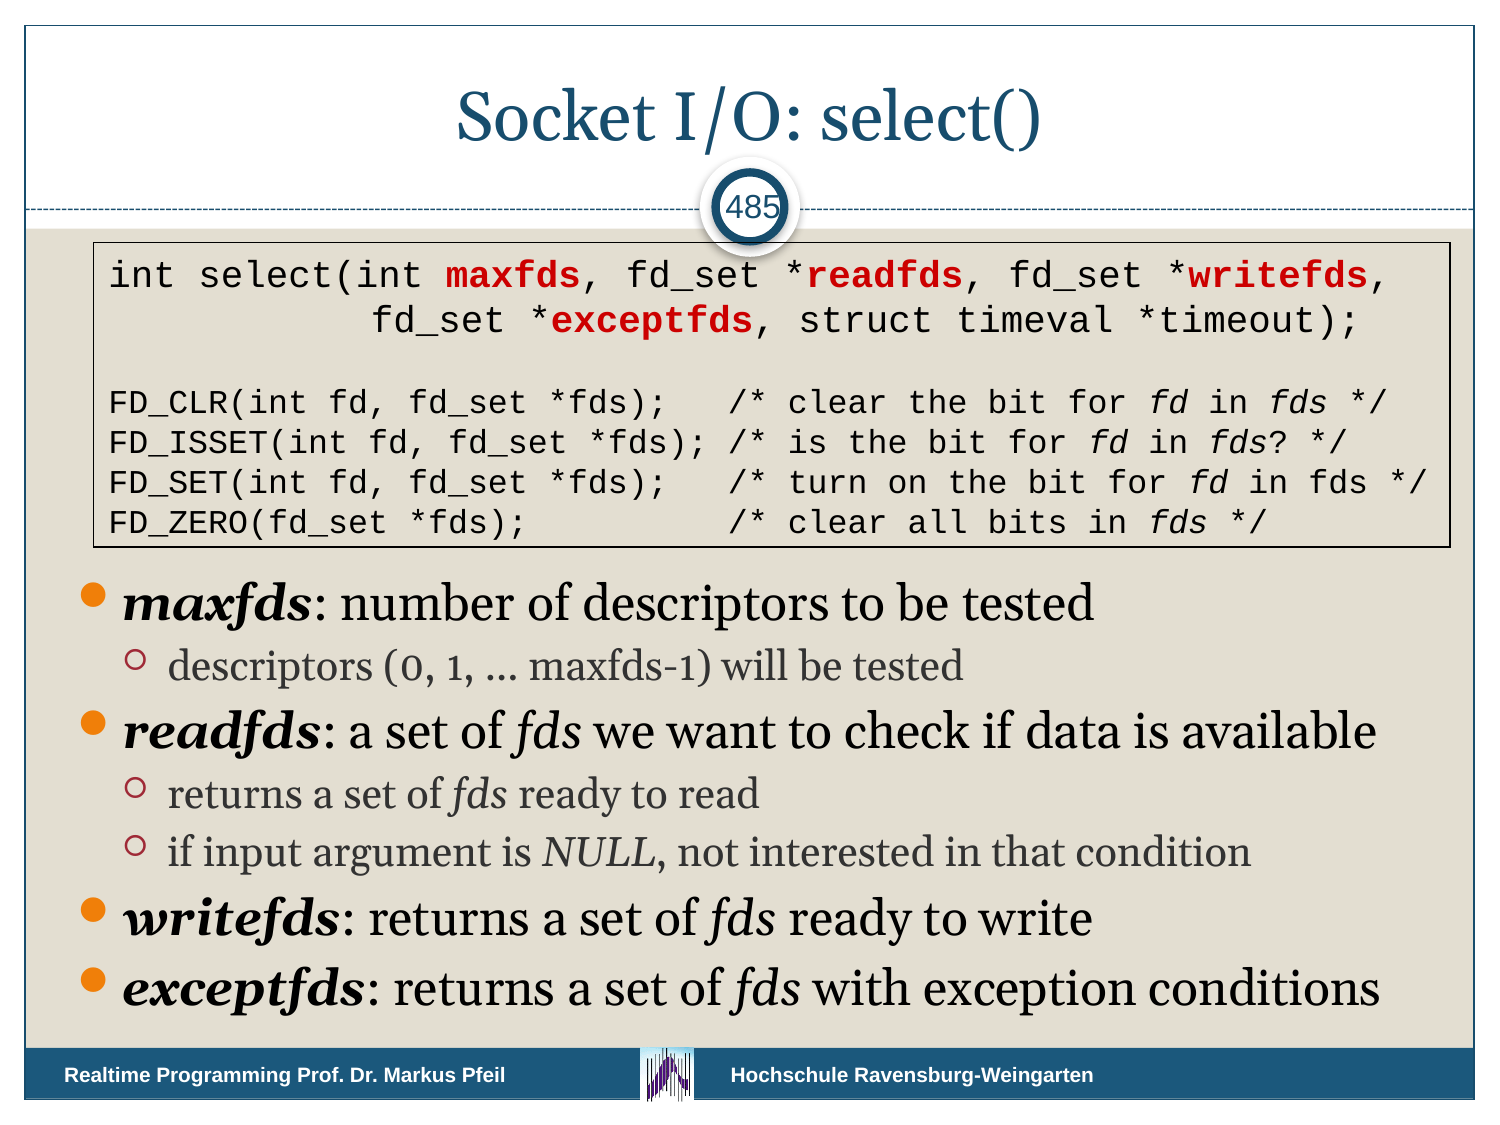

# Socket I/O: select()
485
int select(int maxfds, fd_set *readfds, fd_set *writefds,
	     fd_set *exceptfds, struct timeval *timeout);

FD_CLR(int fd, fd_set *fds);   /* clear the bit for fd in fds */
FD_ISSET(int fd, fd_set *fds); /* is the bit for fd in fds? */
FD_SET(int fd, fd_set *fds);   /* turn on the bit for fd in fds */
FD_ZERO(fd_set *fds);          /* clear all bits in fds */
maxfds: number of descriptors to be tested
descriptors (0, 1, ... maxfds-1) will be tested
readfds: a set of fds we want to check if data is available
returns a set of fds ready to read
if input argument is NULL, not interested in that condition
writefds: returns a set of fds ready to write
exceptfds: returns a set of fds with exception conditions
Realtime Programming Prof. Dr. Markus Pfeil